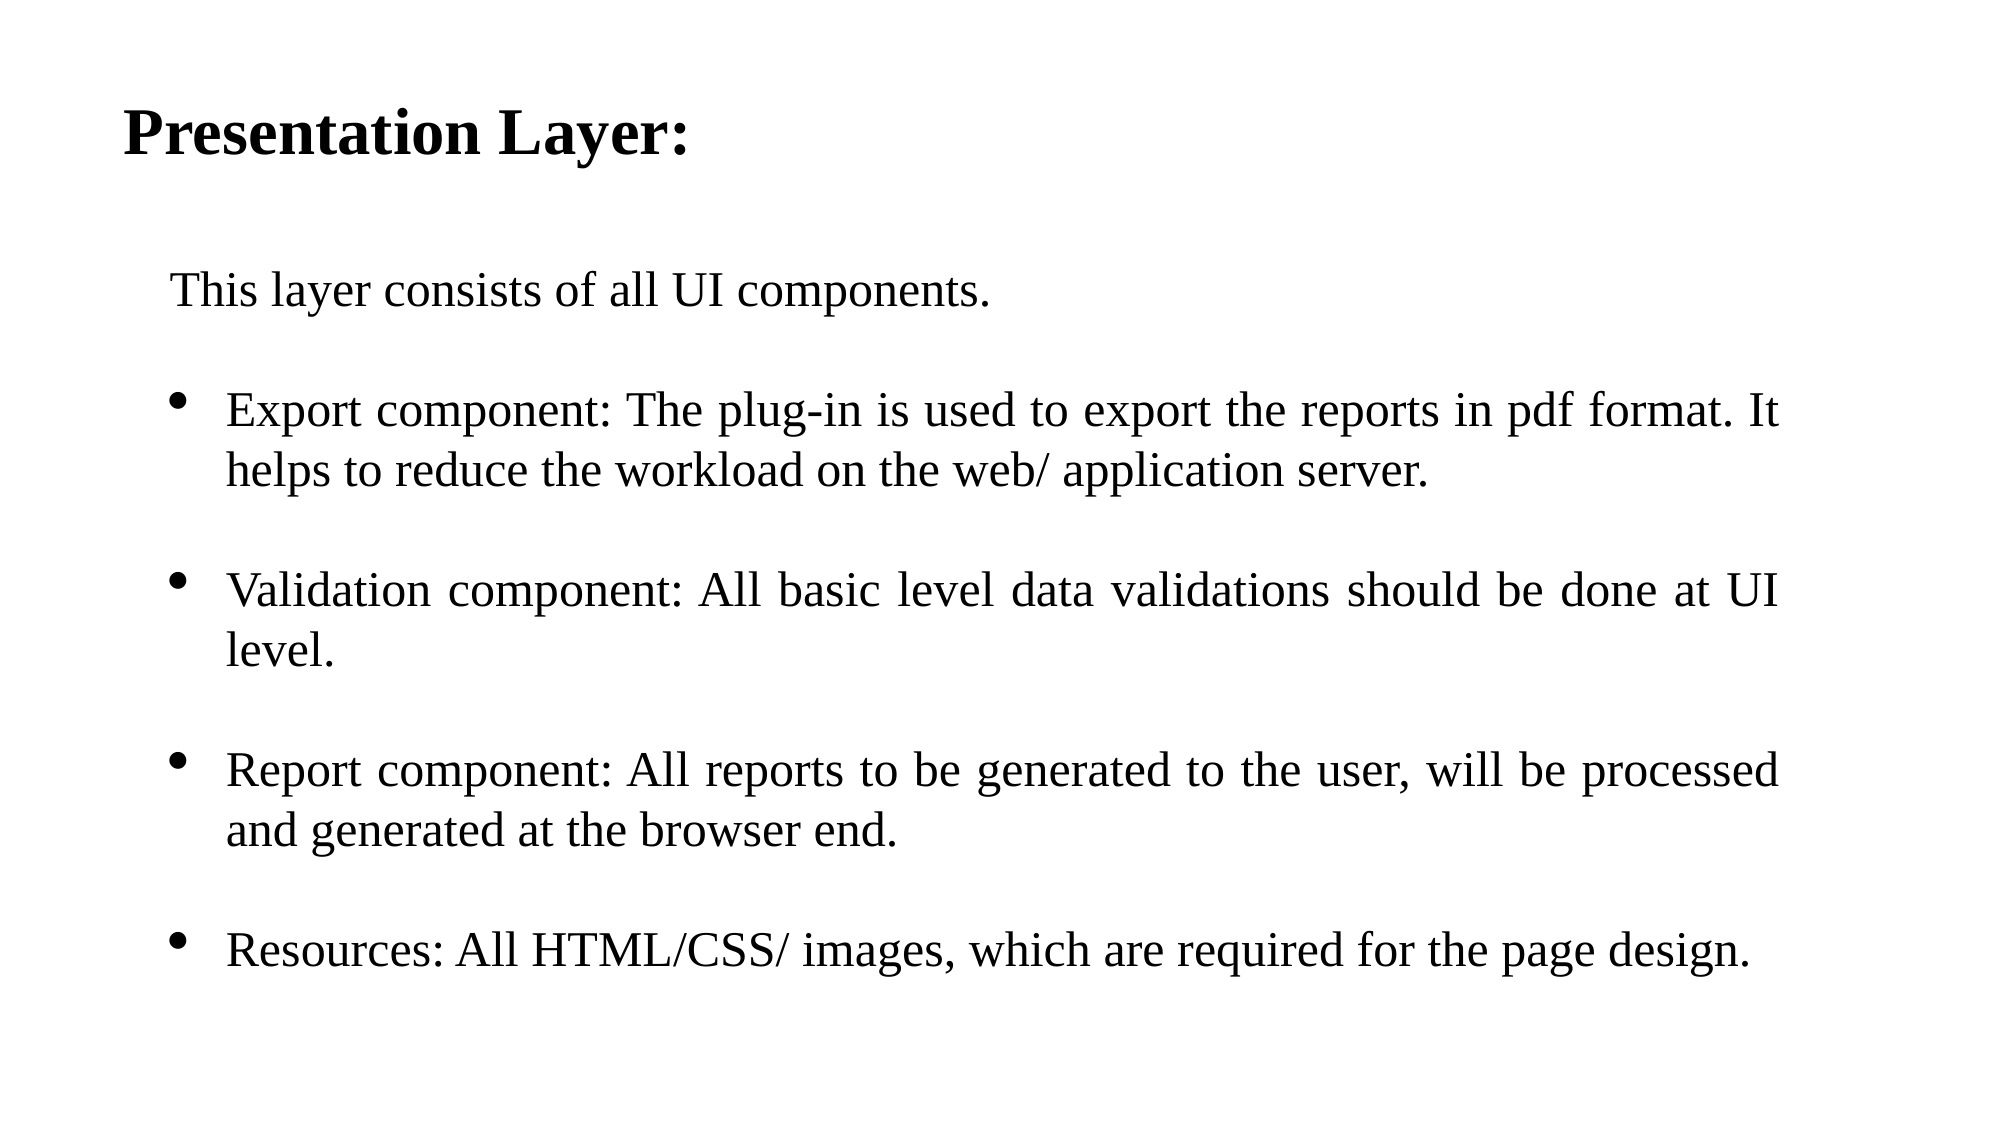

# Presentation Layer:
This layer consists of all UI components.

Export component: The plug-in is used to export the reports in pdf format. It helps to reduce the workload on the web/ application server.

Validation component: All basic level data validations should be done at UI level.

Report component: All reports to be generated to the user, will be processed and generated at the browser end.

Resources: All HTML/CSS/ images, which are required for the page design.